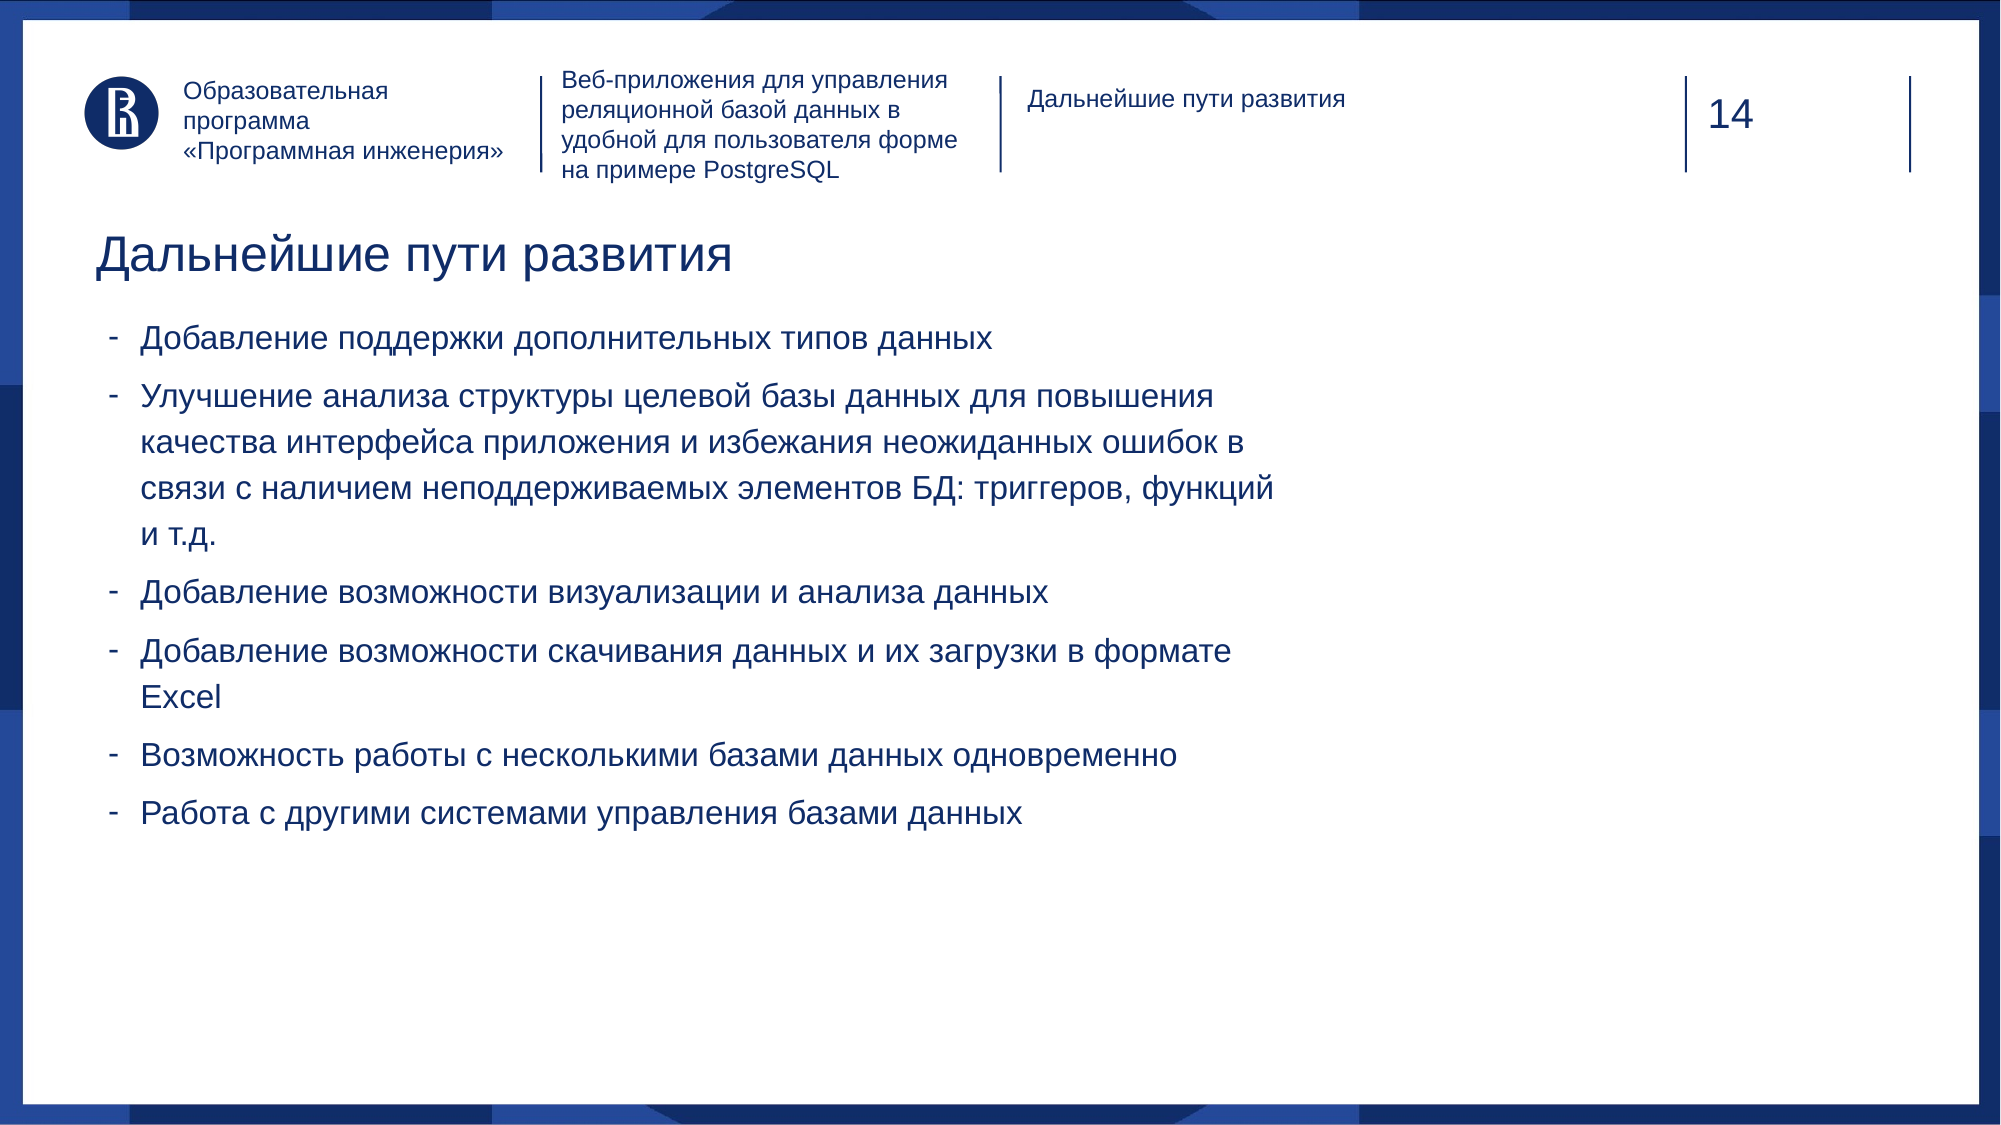

Веб-приложения для управления реляционной базой данных в удобной для пользователя форме на примере PostgreSQL
Образовательная программа
«Программная инженерия»
Дальнейшие пути развития
# Дальнейшие пути развития
Добавление поддержки дополнительных типов данных
Улучшение анализа структуры целевой базы данных для повышения качества интерфейса приложения и избежания неожиданных ошибок в связи с наличием неподдерживаемых элементов БД: триггеров, функций и т.д.
Добавление возможности визуализации и анализа данных
Добавление возможности скачивания данных и их загрузки в формате Excel
Возможность работы с несколькими базами данных одновременно
Работа с другими системами управления базами данных